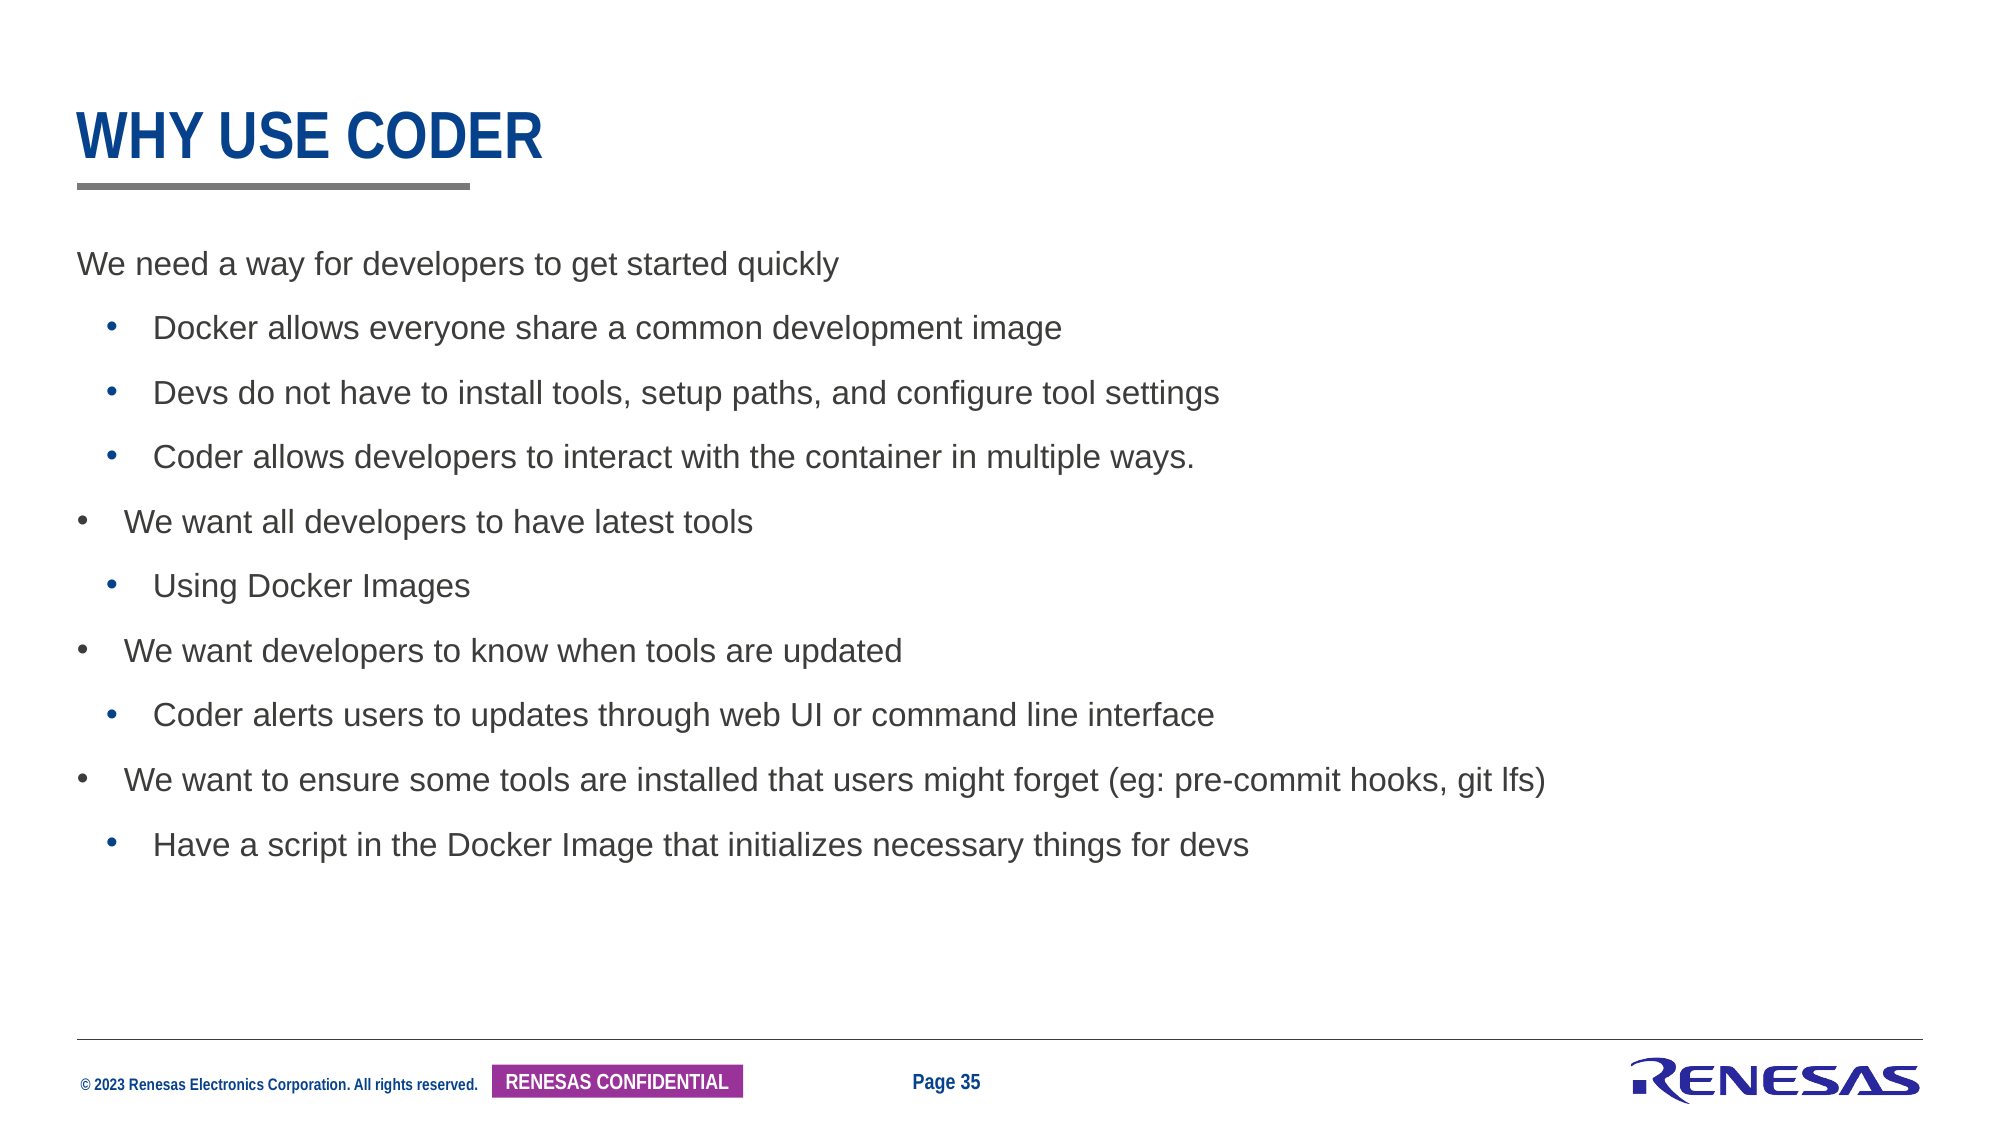

# Why use coder
We need a way for developers to get started quickly
Docker allows everyone share a common development image
Devs do not have to install tools, setup paths, and configure tool settings
Coder allows developers to interact with the container in multiple ways.
We want all developers to have latest tools
Using Docker Images
We want developers to know when tools are updated
Coder alerts users to updates through web UI or command line interface
We want to ensure some tools are installed that users might forget (eg: pre-commit hooks, git lfs)
Have a script in the Docker Image that initializes necessary things for devs